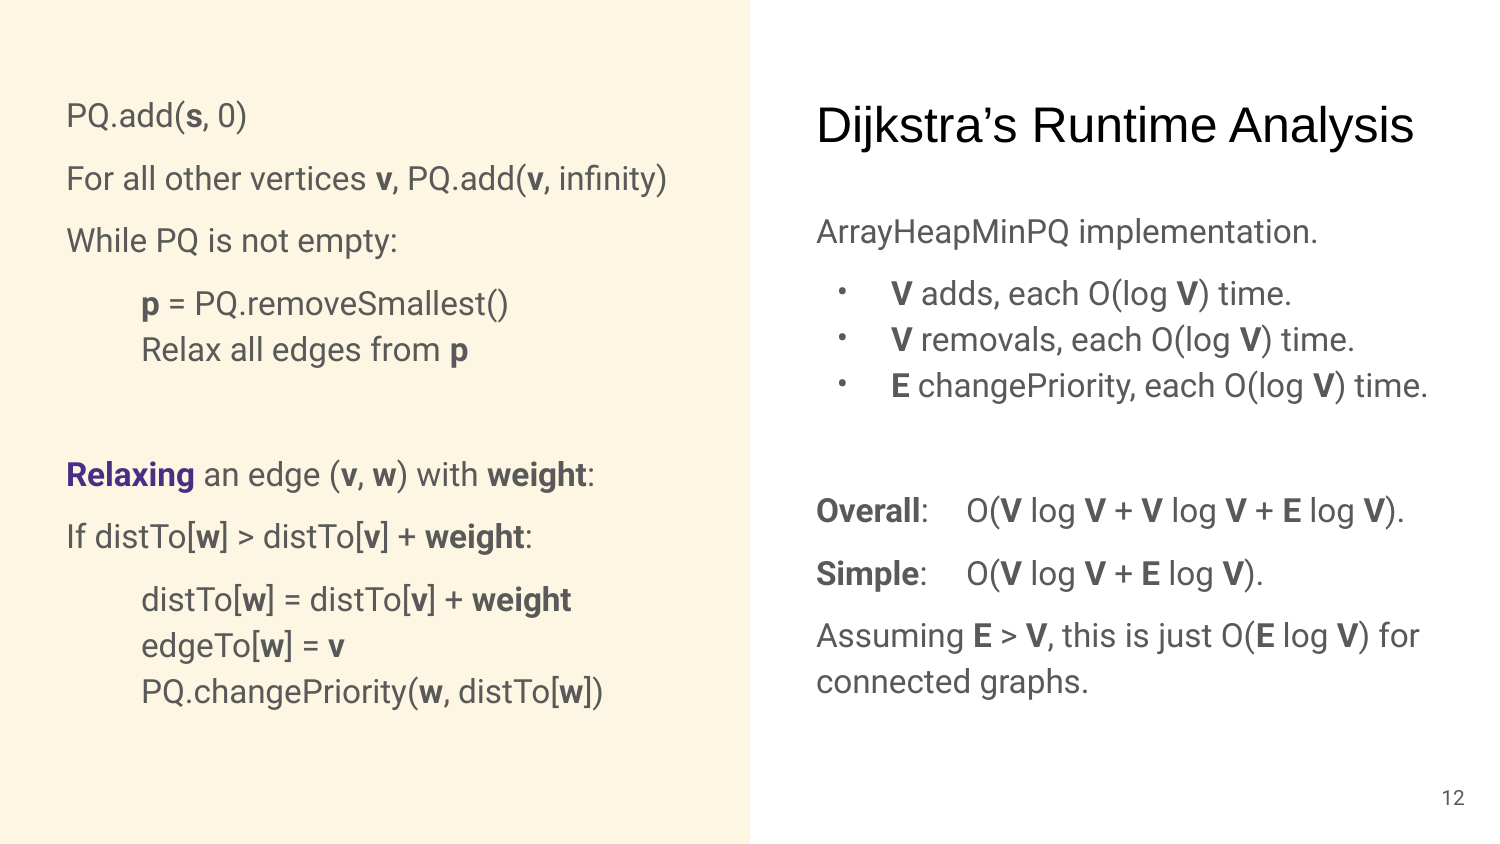

PQ.add(s, 0)
For all other vertices v, PQ.add(v, infinity)
While PQ is not empty:
p = PQ.removeSmallest()
Relax all edges from p

Relaxing an edge (v, w) with weight:
If distTo[w] > distTo[v] + weight:
distTo[w] = distTo[v] + weight
edgeTo[w] = v
PQ.changePriority(w, distTo[w])
# Dijkstra’s Runtime Analysis
ArrayHeapMinPQ implementation.
V adds, each O(log V) time.
V removals, each O(log V) time.
E changePriority, each O(log V) time.

Overall:	O(V log V + V log V + E log V).
Simple:	O(V log V + E log V).
Assuming E > V, this is just O(E log V) for connected graphs.
12